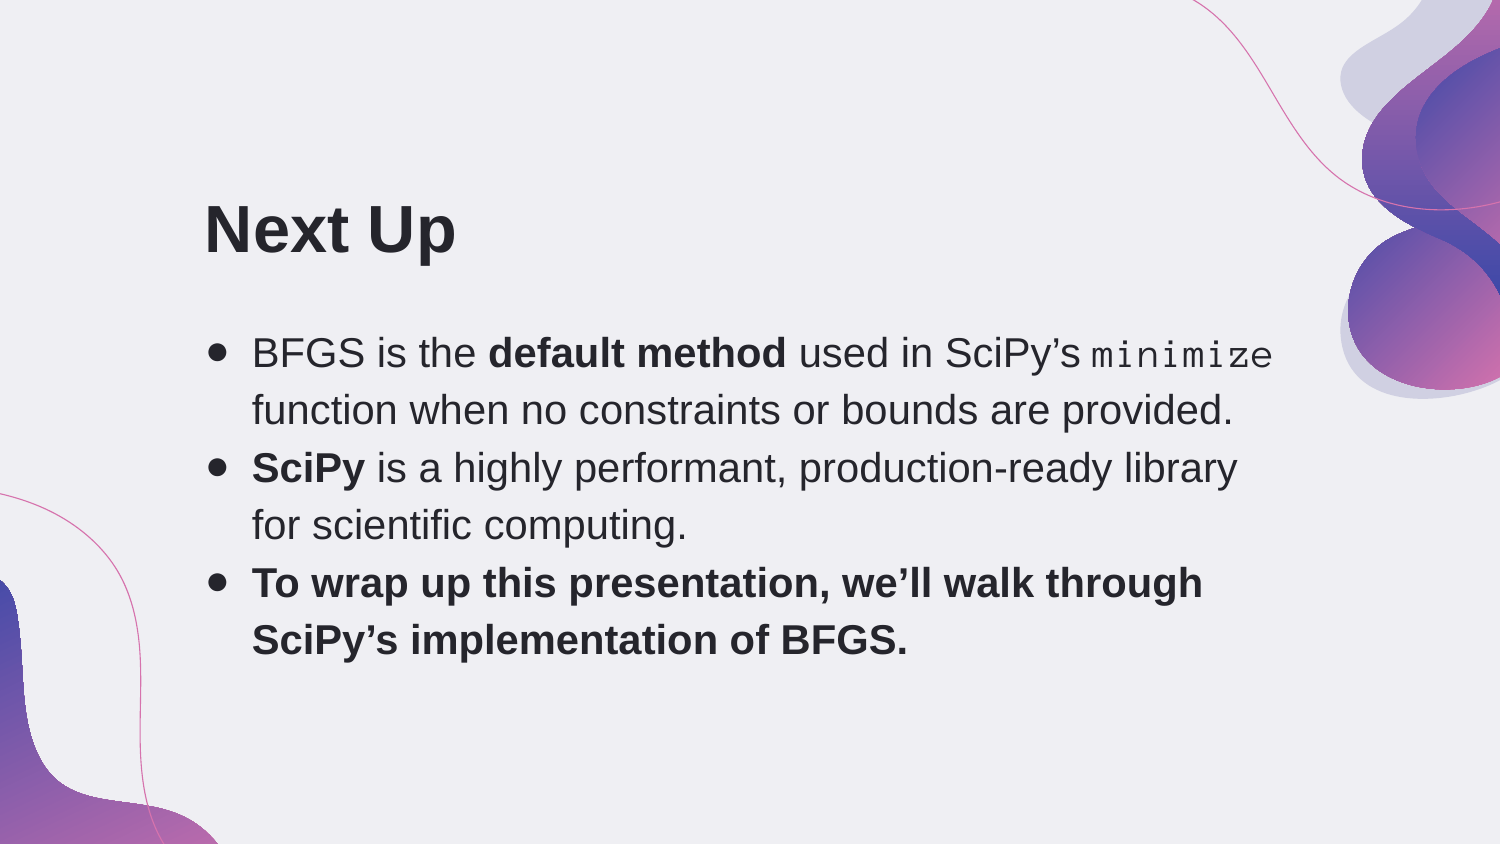

# Next Up
BFGS is the default method used in SciPy’s minimize function when no constraints or bounds are provided.
SciPy is a highly performant, production-ready library for scientific computing.
To wrap up this presentation, we’ll walk through SciPy’s implementation of BFGS.